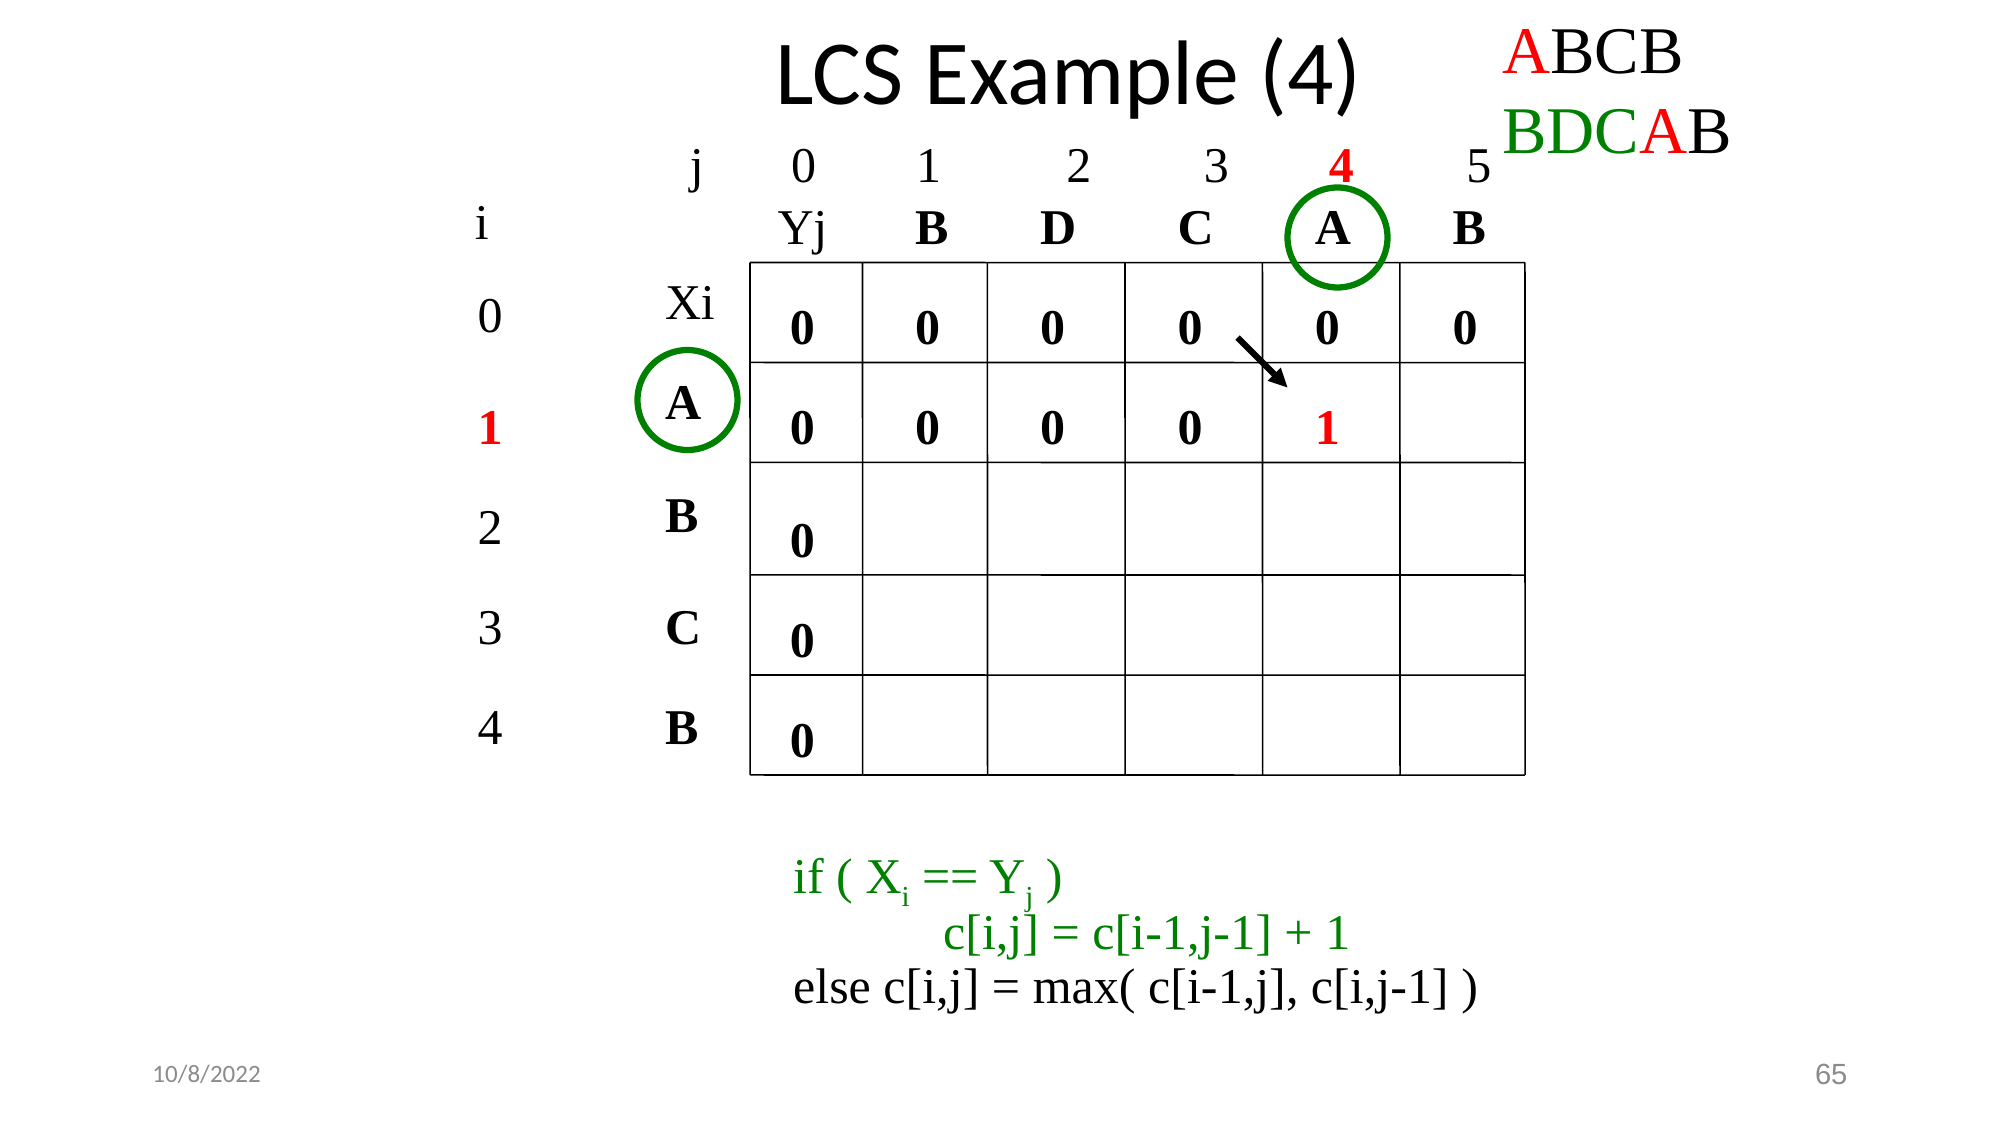

# LCS Example (4)
ABCB
BDCAB
j       0        1          2         3        4         5
i
Yj
B
D
C

A
B
Xi

0
0
0
0
0
0
0

A

1
0
0
0
0
1

B
2
0

3
C
0

4
B
0

 		if ( Xi == Yj )
 			c[i,j] = c[i-1,j-1] + 1
 		else c[i,j] = max( c[i-1,j], c[i,j-1] )
10/8/2022
65